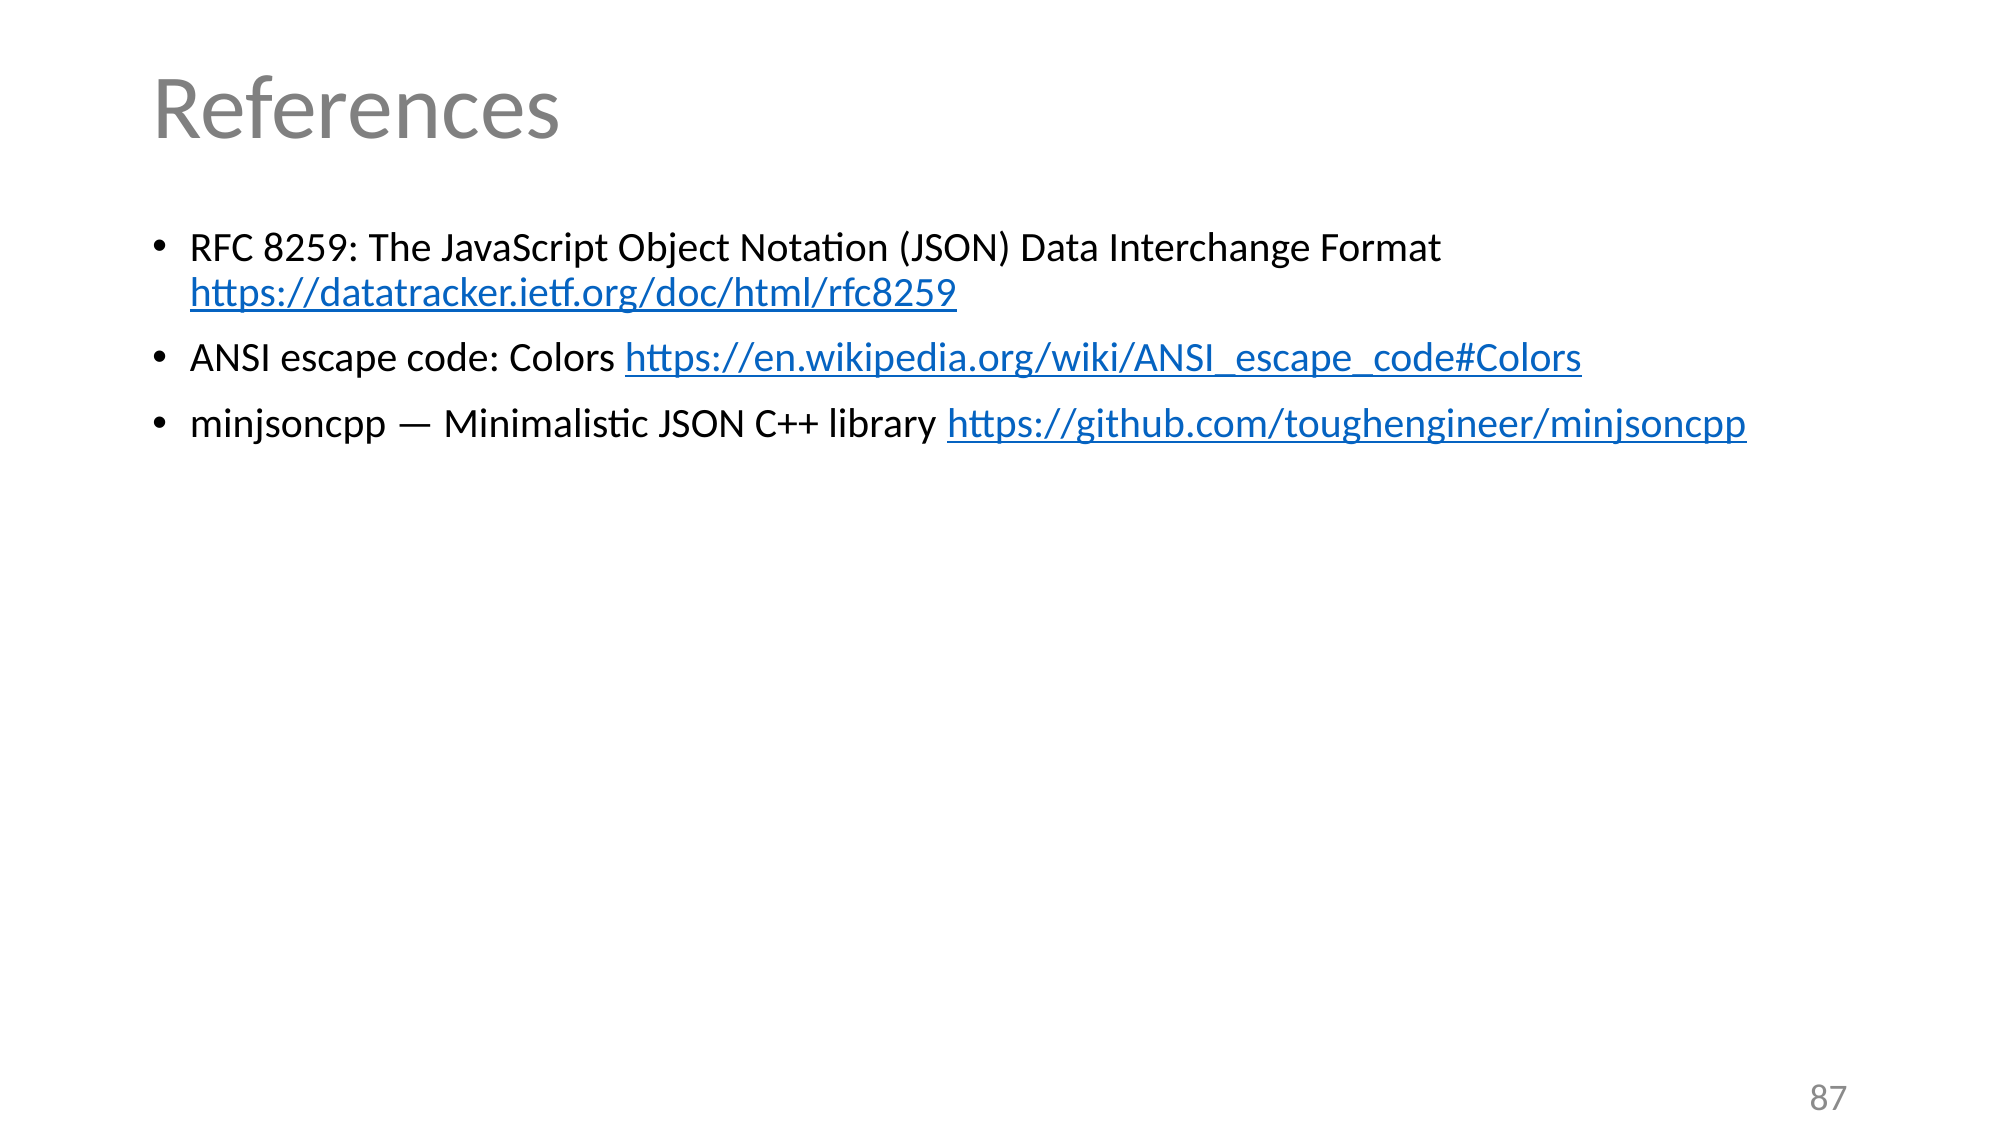

# References
RFC 8259: The JavaScript Object Notation (JSON) Data Interchange Format
https://datatracker.ietf.org/doc/html/rfc8259
ANSI escape code: Colors https://en.wikipedia.org/wiki/ANSI_escape_code#Colors
minjsoncpp — Minimalistic JSON C++ library https://github.com/toughengineer/minjsoncpp
87